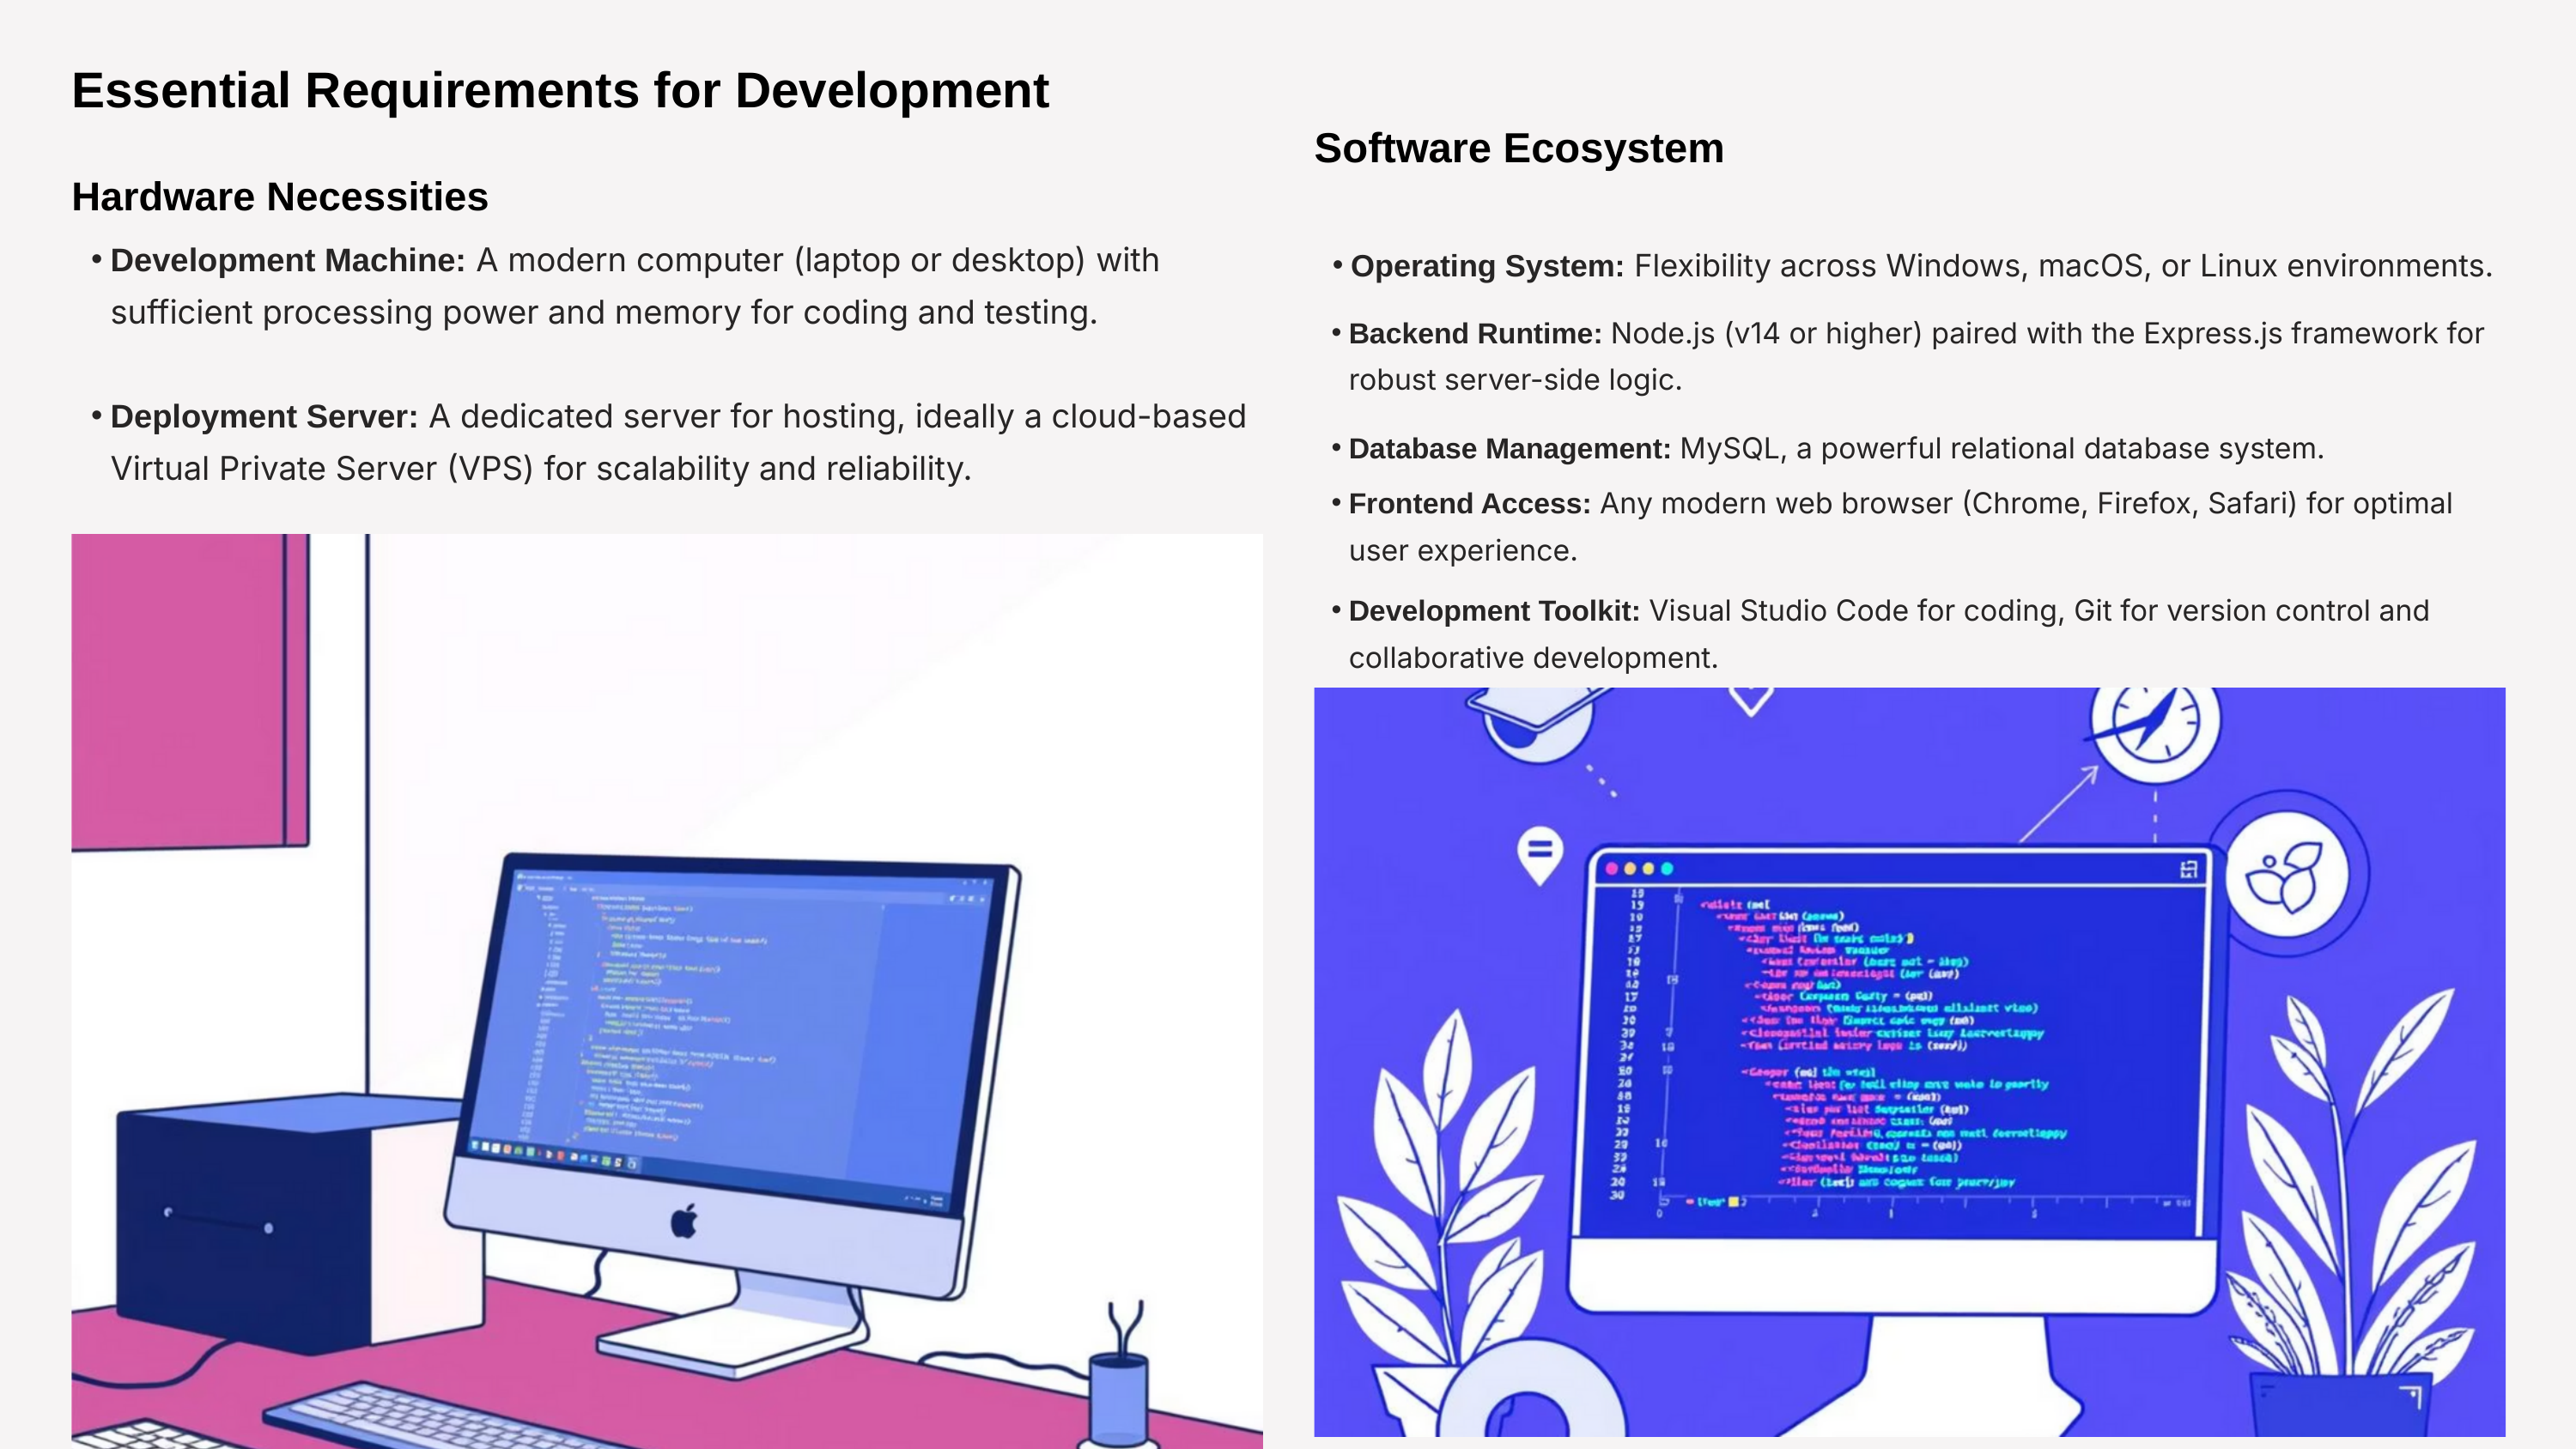

Essential Requirements for Development
Software Ecosystem
Hardware Necessities
Development Machine: A modern computer (laptop or desktop) with sufficient processing power and memory for coding and testing.
Operating System: Flexibility across Windows, macOS, or Linux environments.
Backend Runtime: Node.js (v14 or higher) paired with the Express.js framework for robust server-side logic.
Deployment Server: A dedicated server for hosting, ideally a cloud-based Virtual Private Server (VPS) for scalability and reliability.
Database Management: MySQL, a powerful relational database system.
Frontend Access: Any modern web browser (Chrome, Firefox, Safari) for optimal user experience.

Development Toolkit: Visual Studio Code for coding, Git for version control and collaborative development.